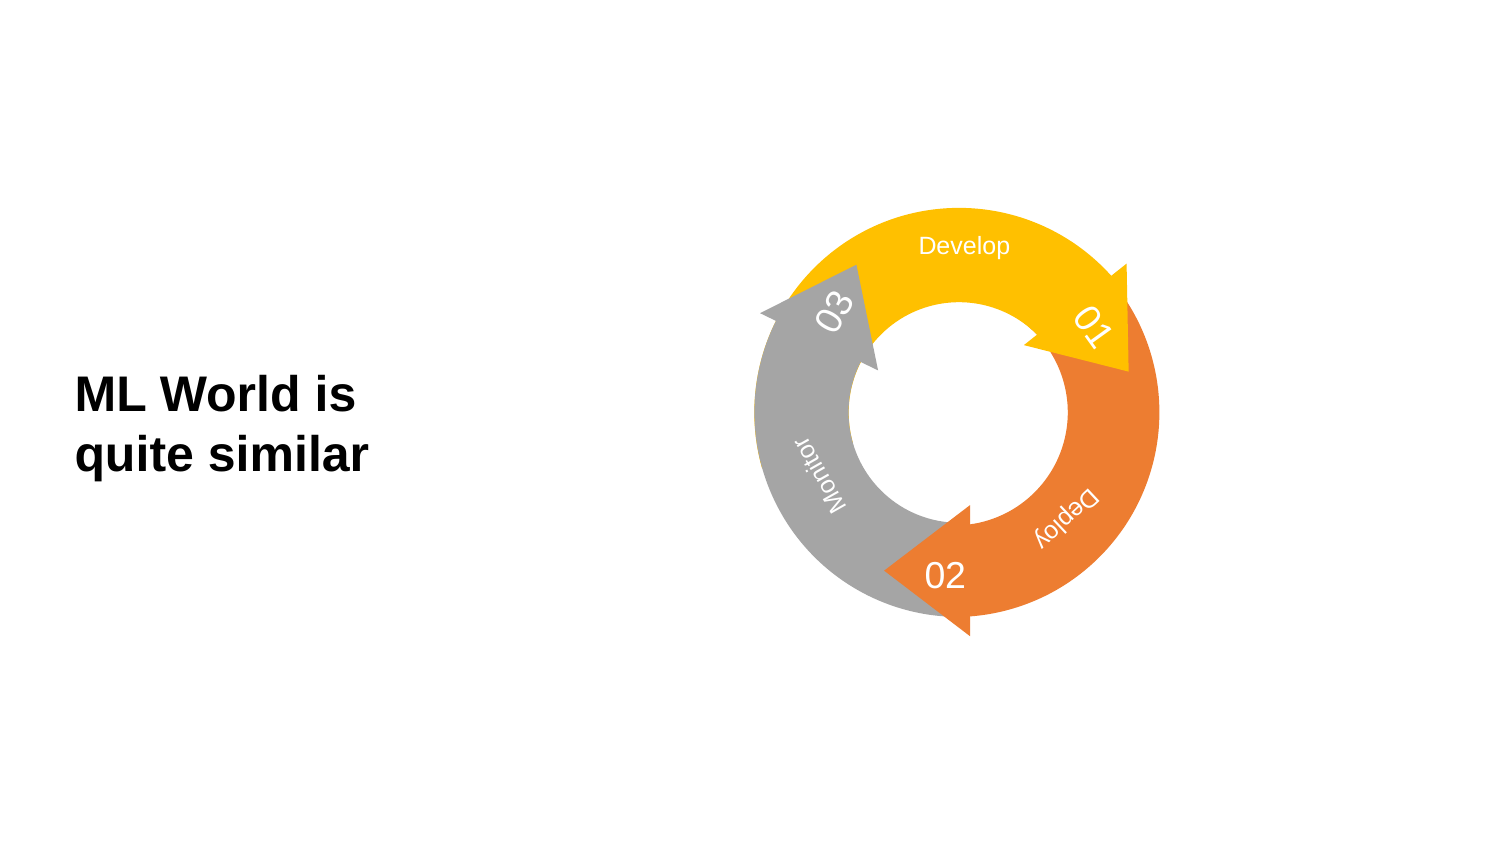

01
Deploy
Develop
02

03
Monitor
ML World is quite similar